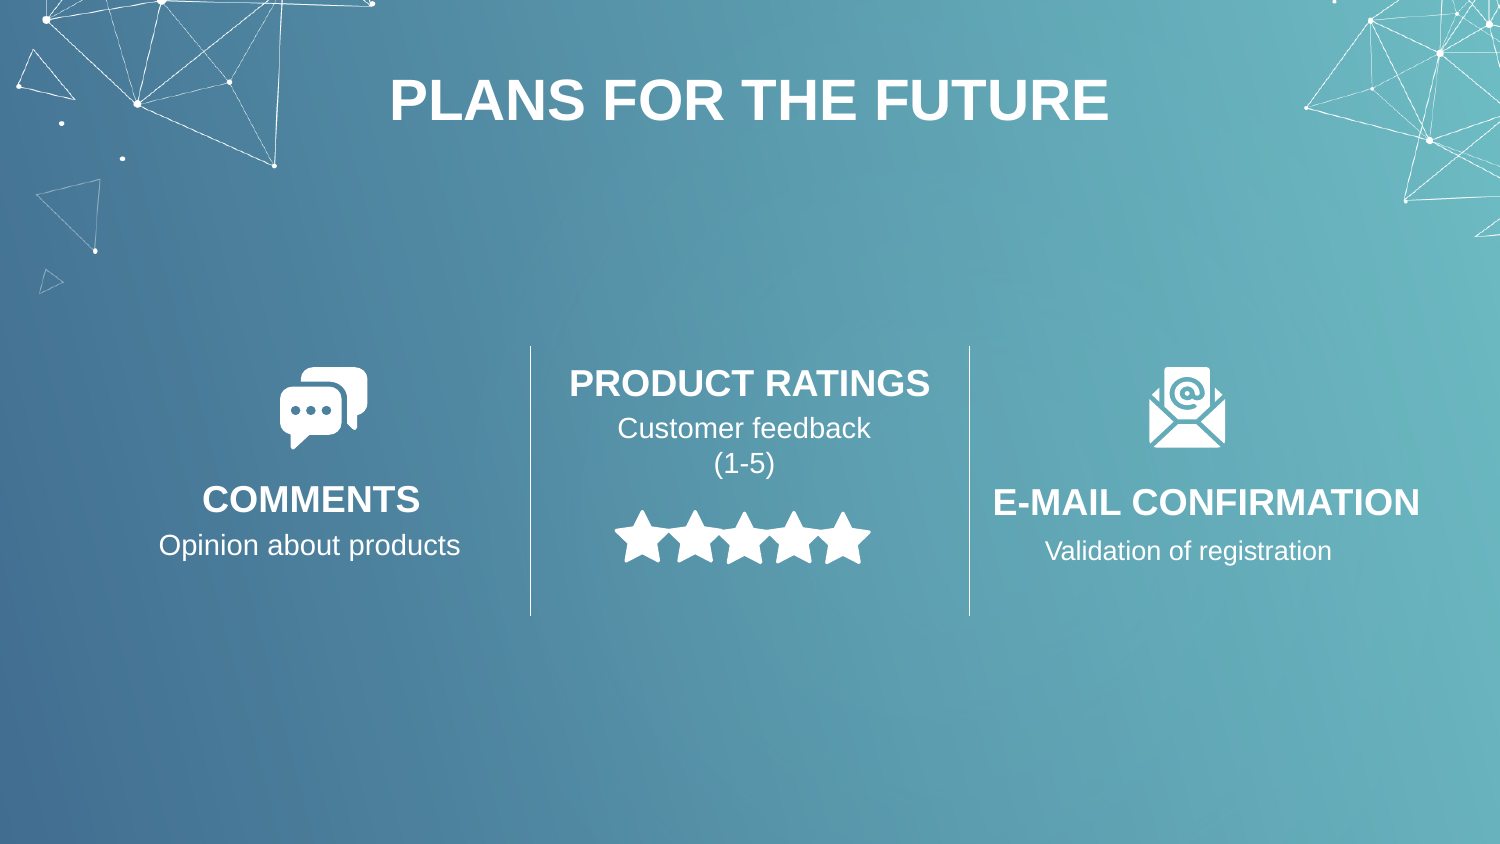

# PLANS FOR THE FUTURE
PRODUCT RATINGS

Customer feedback
(1-5)
COMMENTS
E-MAIL CONFIRMATION

Opinion about products

Validation of registration